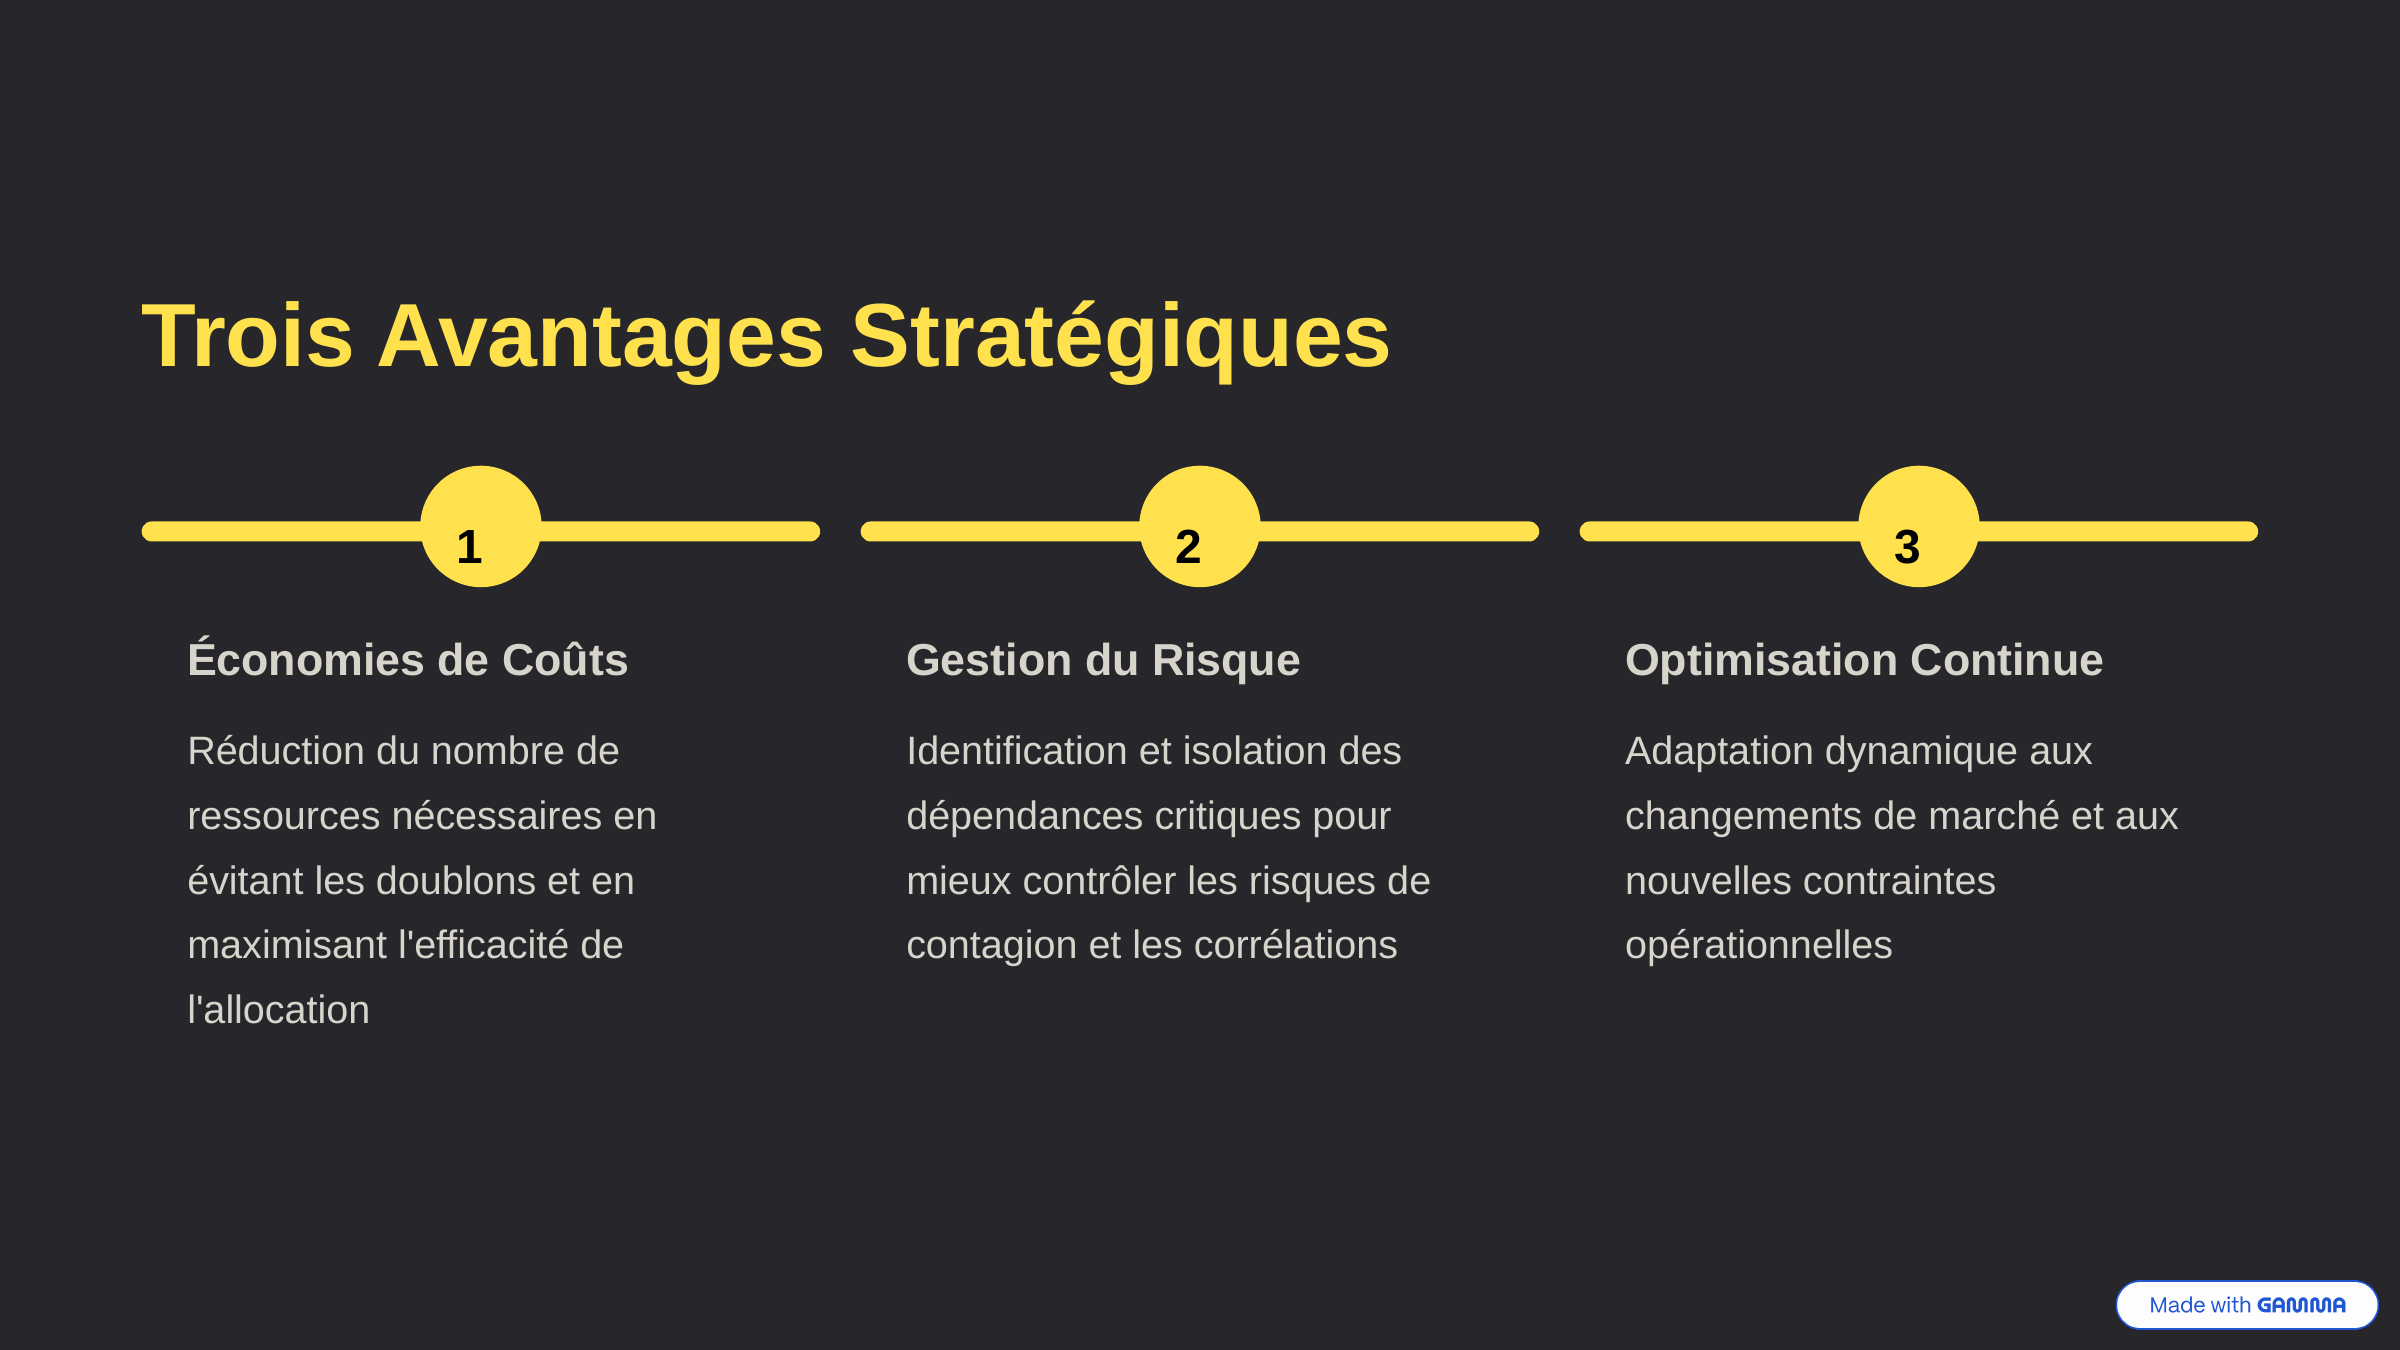

Trois Avantages Stratégiques

1
2
3

Économies de Coûts
Gestion du Risque
Optimisation Continue
Réduction du nombre de ressources nécessaires en évitant les doublons et en maximisant l'efficacité de l'allocation
Identification et isolation des dépendances critiques pour mieux contrôler les risques de contagion et les corrélations
Adaptation dynamique aux changements de marché et aux nouvelles contraintes opérationnelles